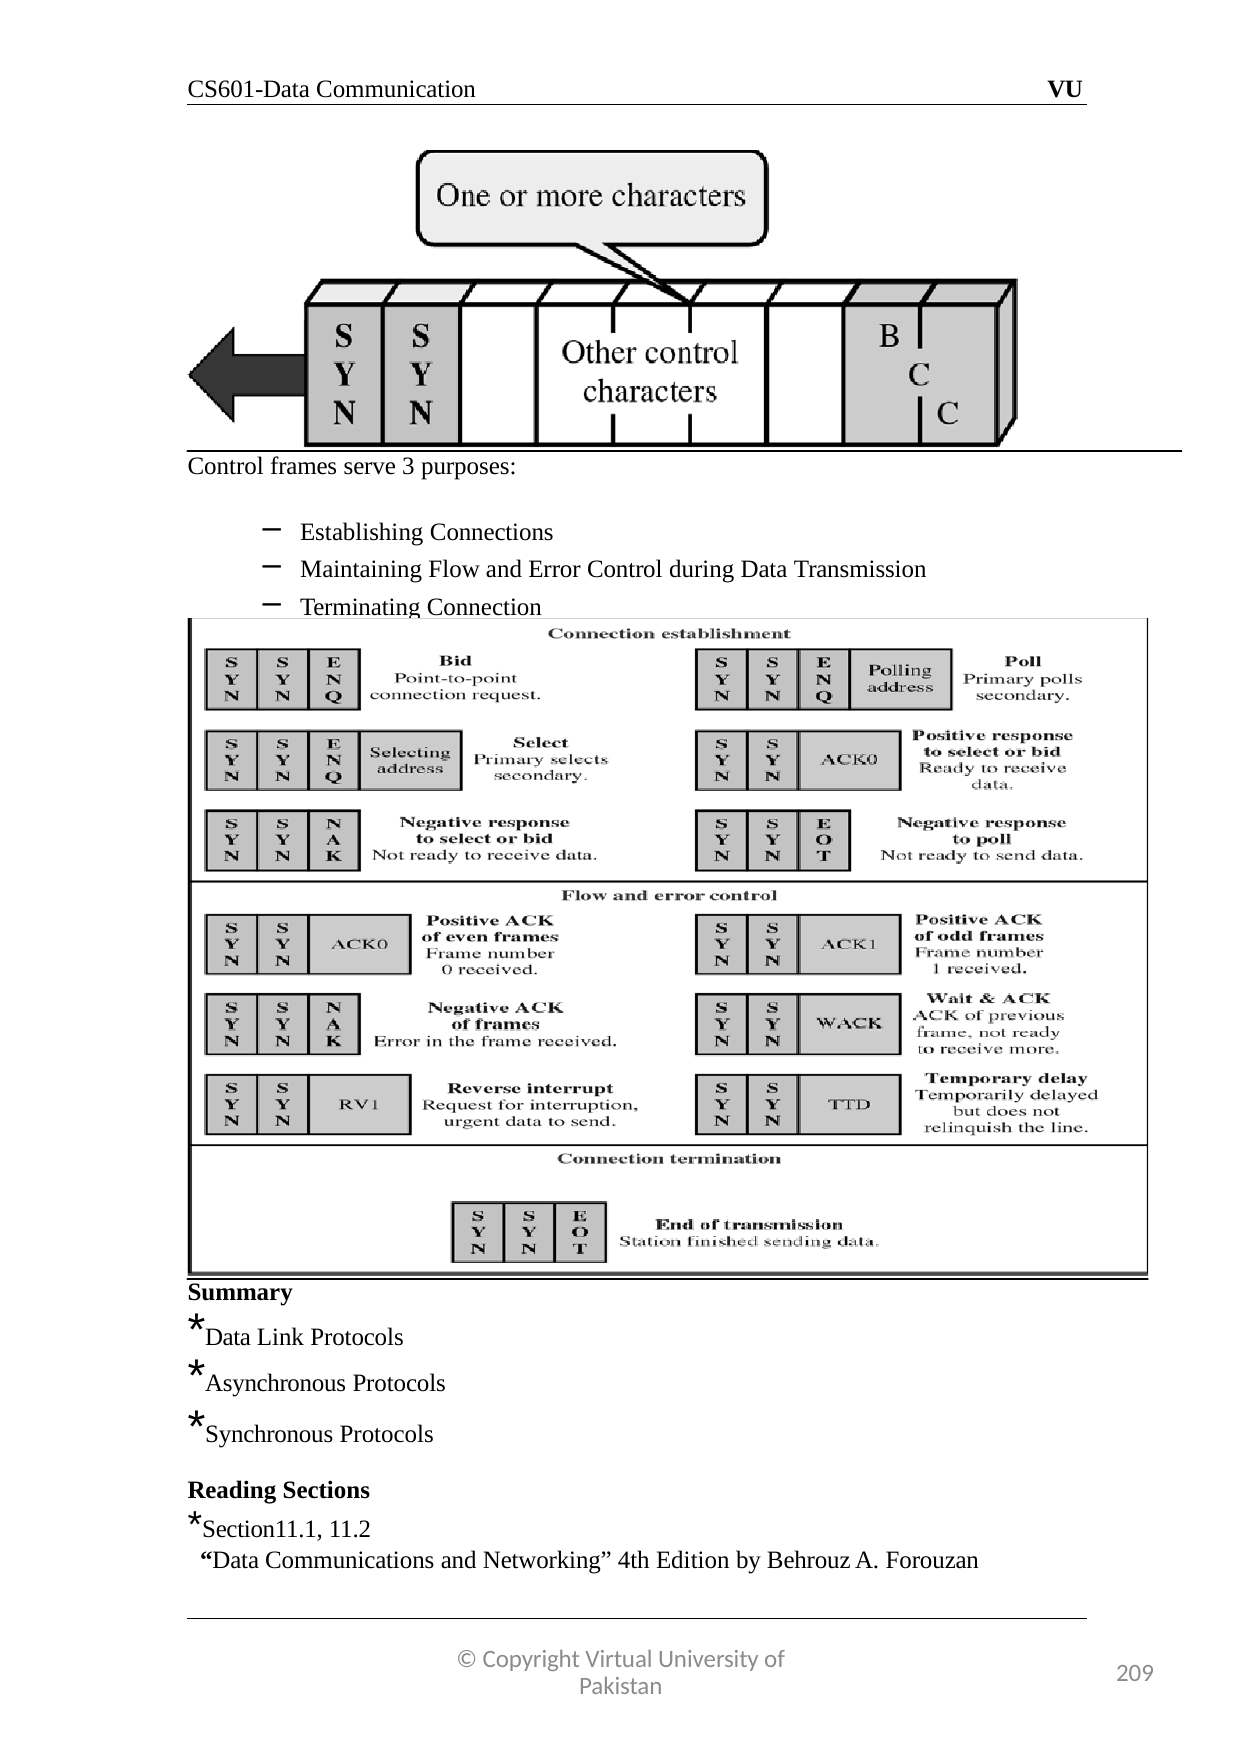

CS601-Data Communication
VU

Control frames serve 3 purposes:

Establishing Connections
Maintaining Flow and Error Control during Data Transmission
Terminating Connection

Summary
*Data Link Protocols
*Asynchronous Protocols
*Synchronous Protocols
Reading Sections
*Section11.1, 11.2
“Data Communications and Networking” 4th Edition by Behrouz A. Forouzan

© Copyright Virtual University of Pakistan
209